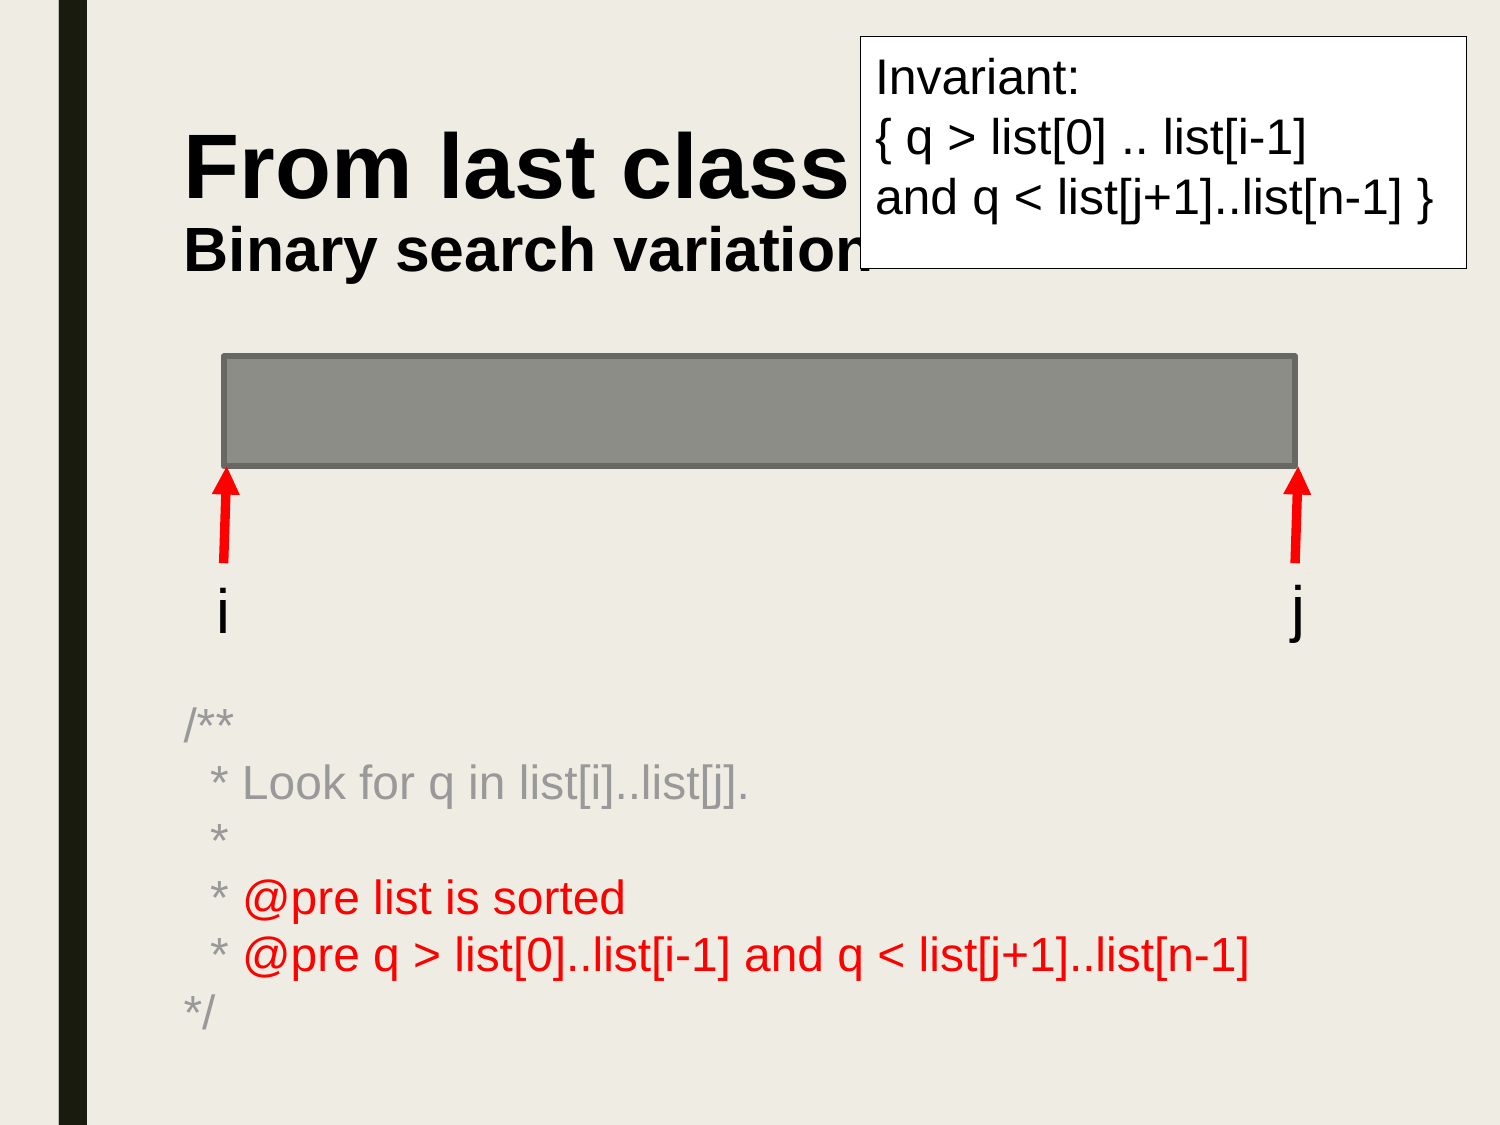

Invariant:
{ q > list[0] .. list[i-1]
and q < list[j+1]..list[n-1] }
# From last class Binary search variation

j
i
/**
  * Look for q in list[i]..list[j].
  *
  * @pre list is sorted
  * @pre q > list[0]..list[i-1] and q < list[j+1]..list[n-1]
*/